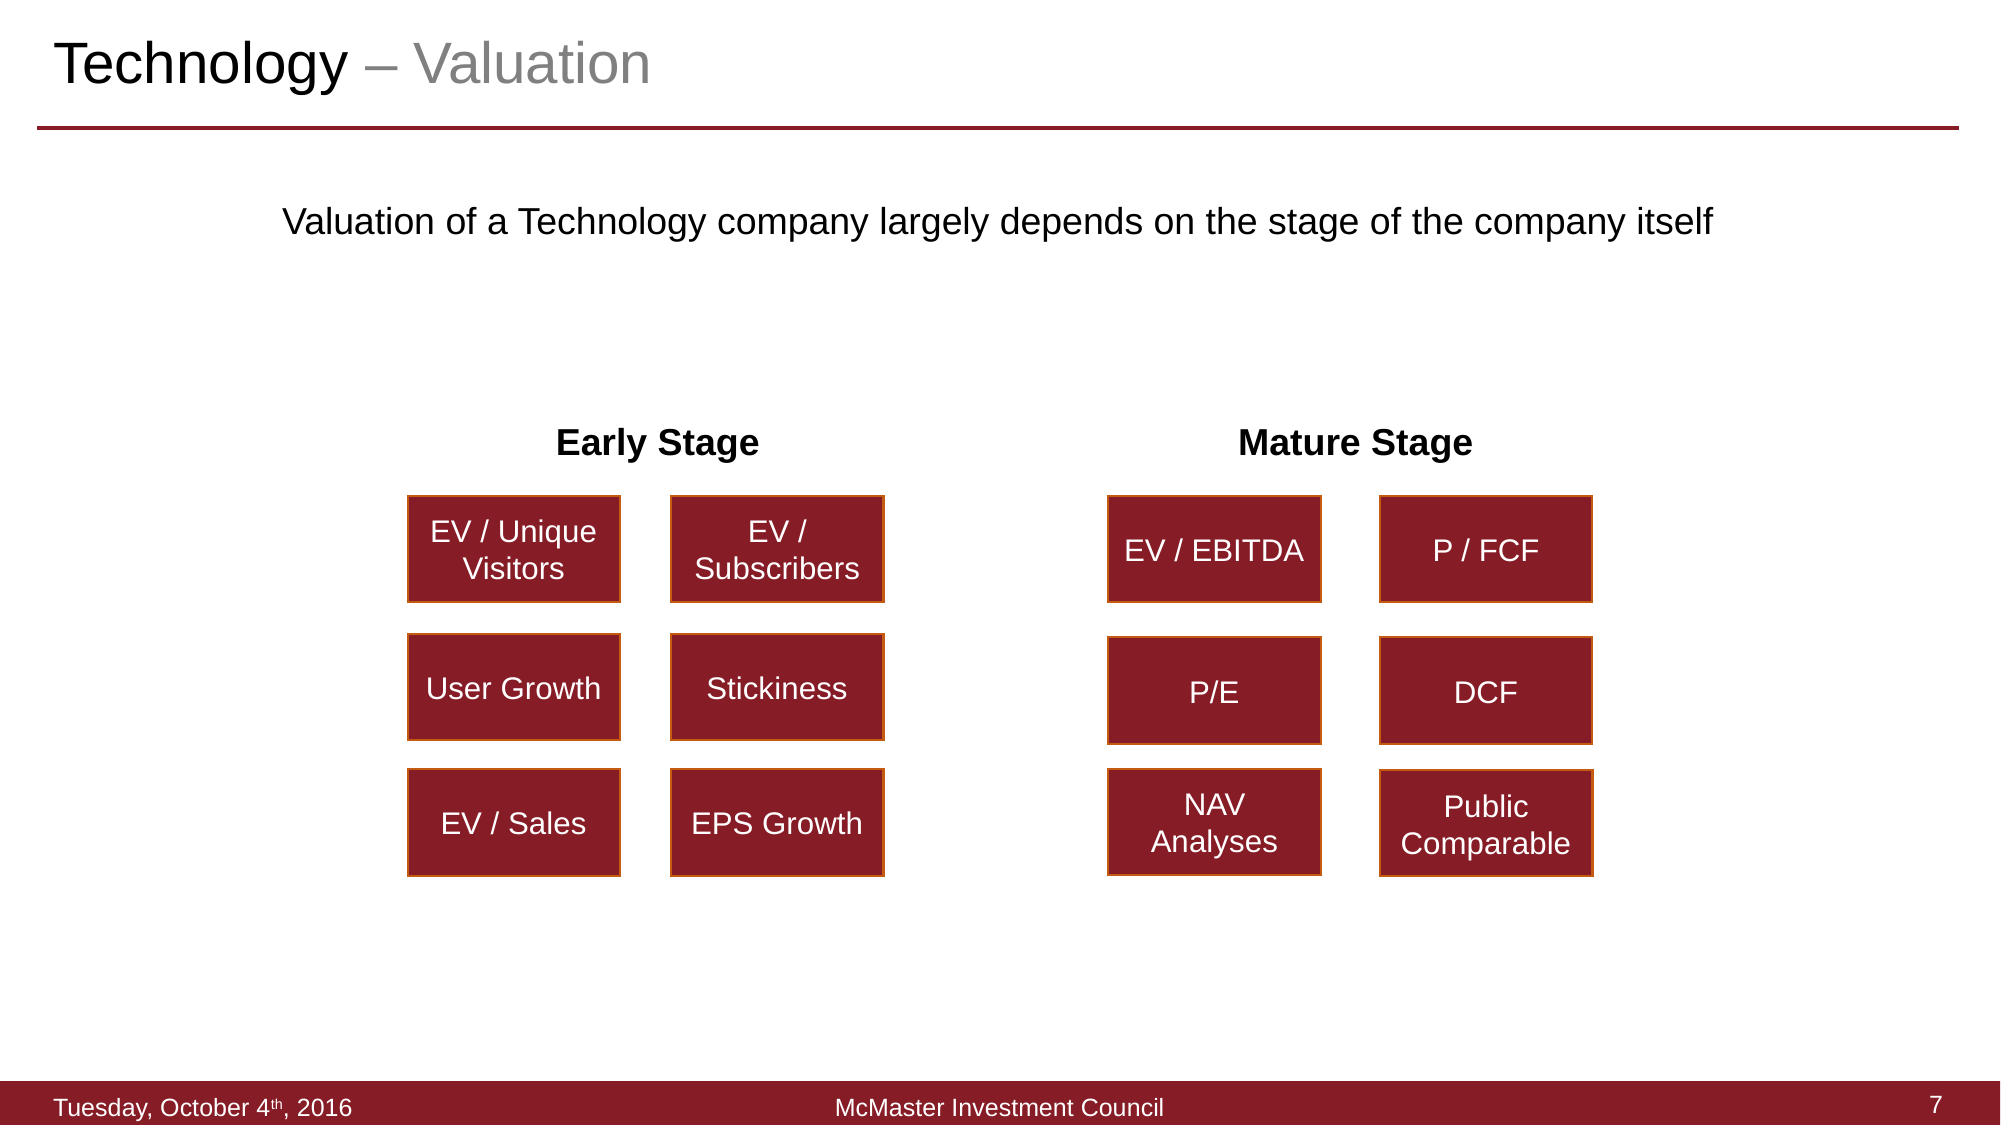

# Technology – Valuation
Valuation of a Technology company largely depends on the stage of the company itself

Early Stage
Mature Stage
EV / Unique Visitors
EV / Subscribers
EV / EBITDA
P / FCF
Stickiness
User Growth
P/E
DCF
NAV Analyses
EV / Sales
EPS Growth
Public Comparable
7
McMaster Investment Council
Tuesday, October 4th, 2016